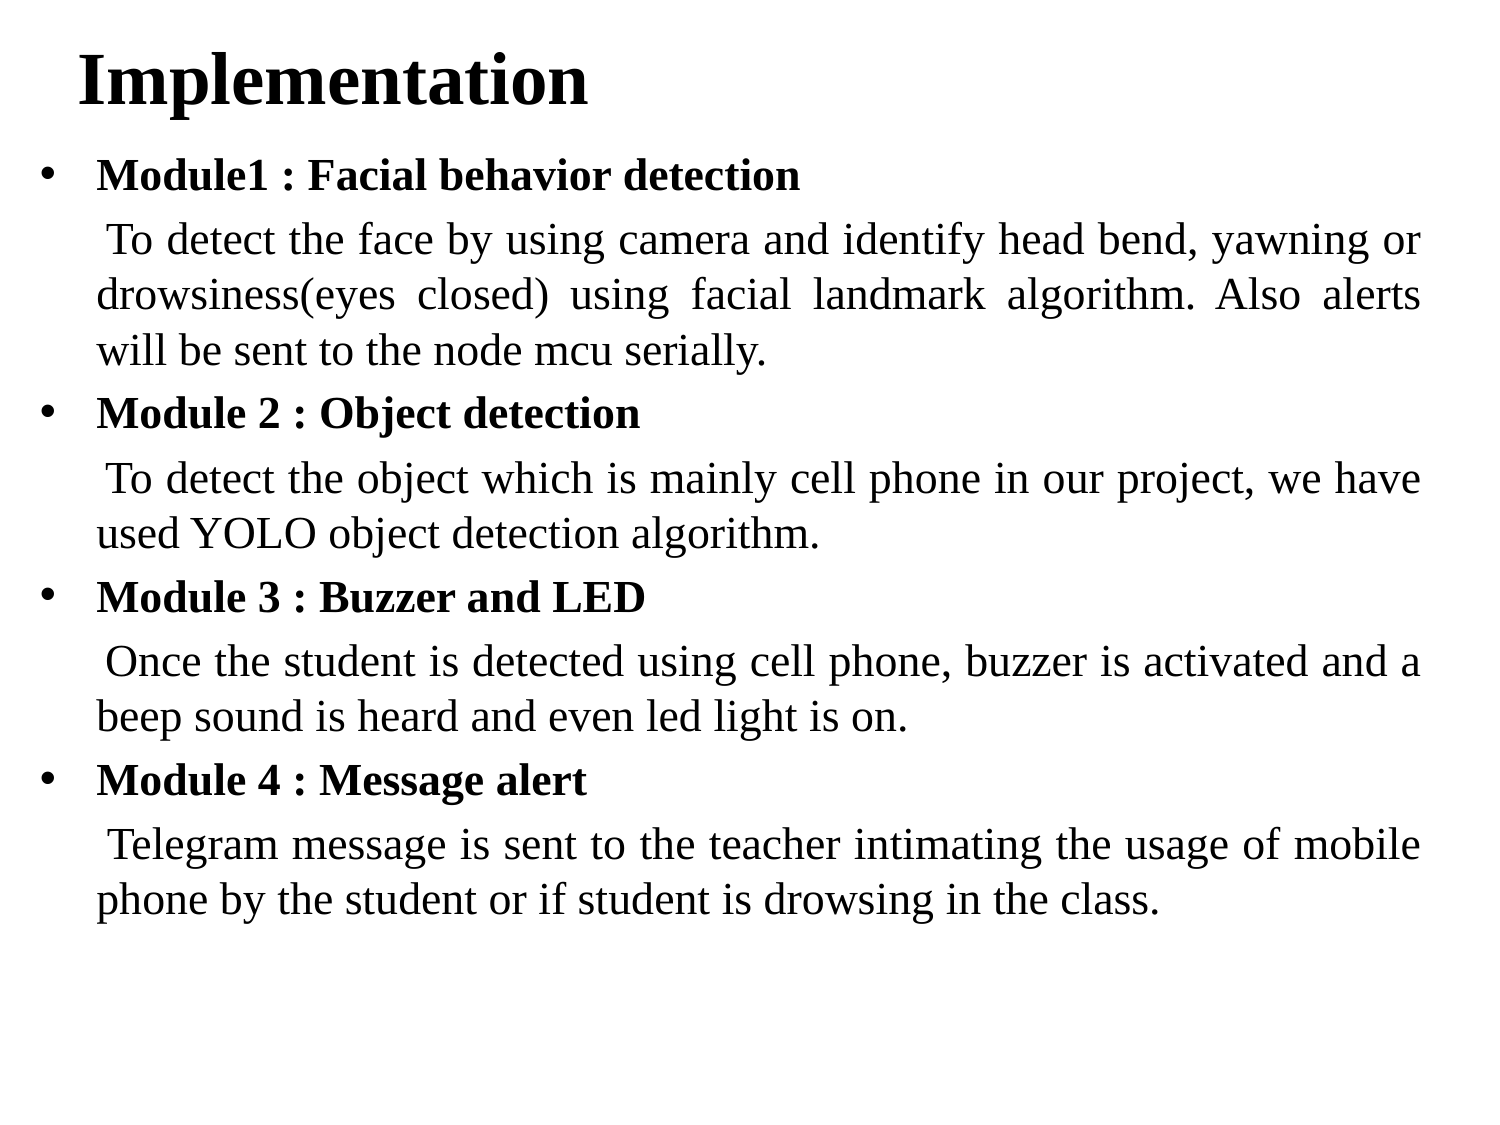

# Implementation
Module1 : Facial behavior detection
     To detect the face by using camera and identify head bend, yawning or drowsiness(eyes closed) using facial landmark algorithm. Also alerts will be sent to the node mcu serially.
Module 2 : Object detection
     To detect the object which is mainly cell phone in our project, we have used YOLO object detection algorithm.
Module 3 : Buzzer and LED
     Once the student is detected using cell phone, buzzer is activated and a beep sound is heard and even led light is on.
Module 4 : Message alert
     Telegram message is sent to the teacher intimating the usage of mobile phone by the student or if student is drowsing in the class.